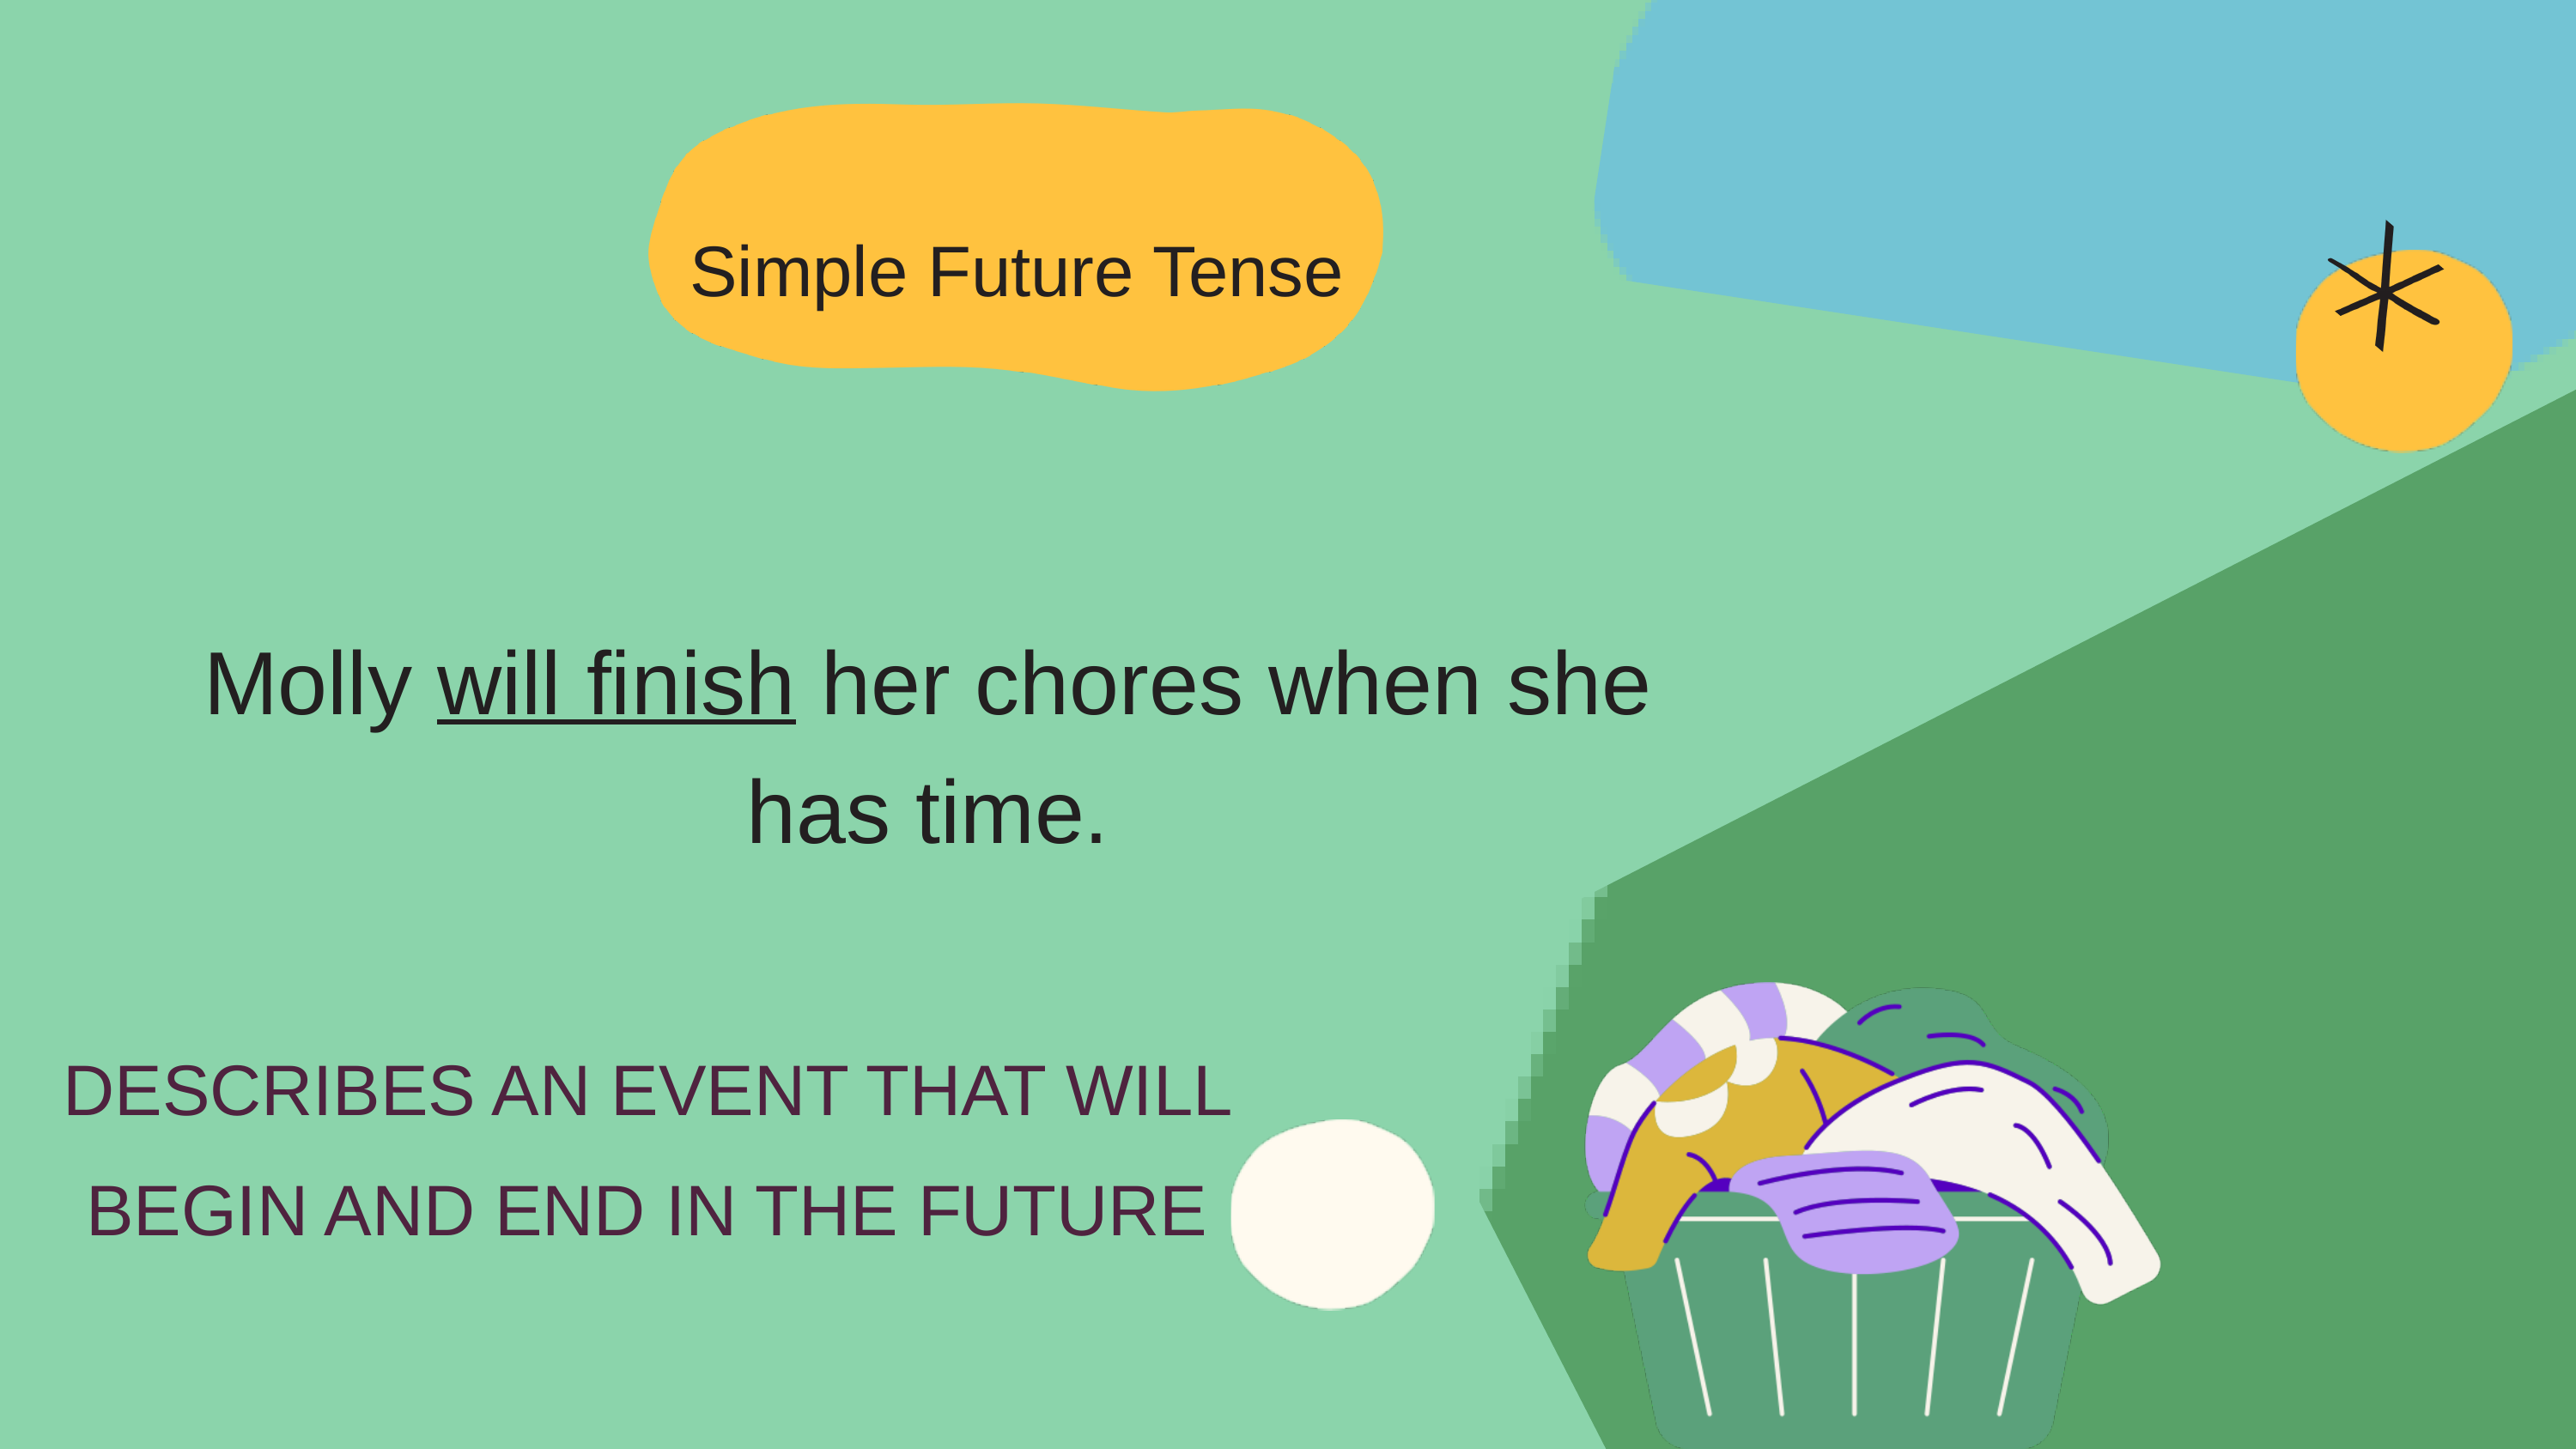

Simple Future Tense

Molly will finish her chores when she has time.

DESCRIBES AN EVENT THAT WILL BEGIN AND END IN THE FUTURE